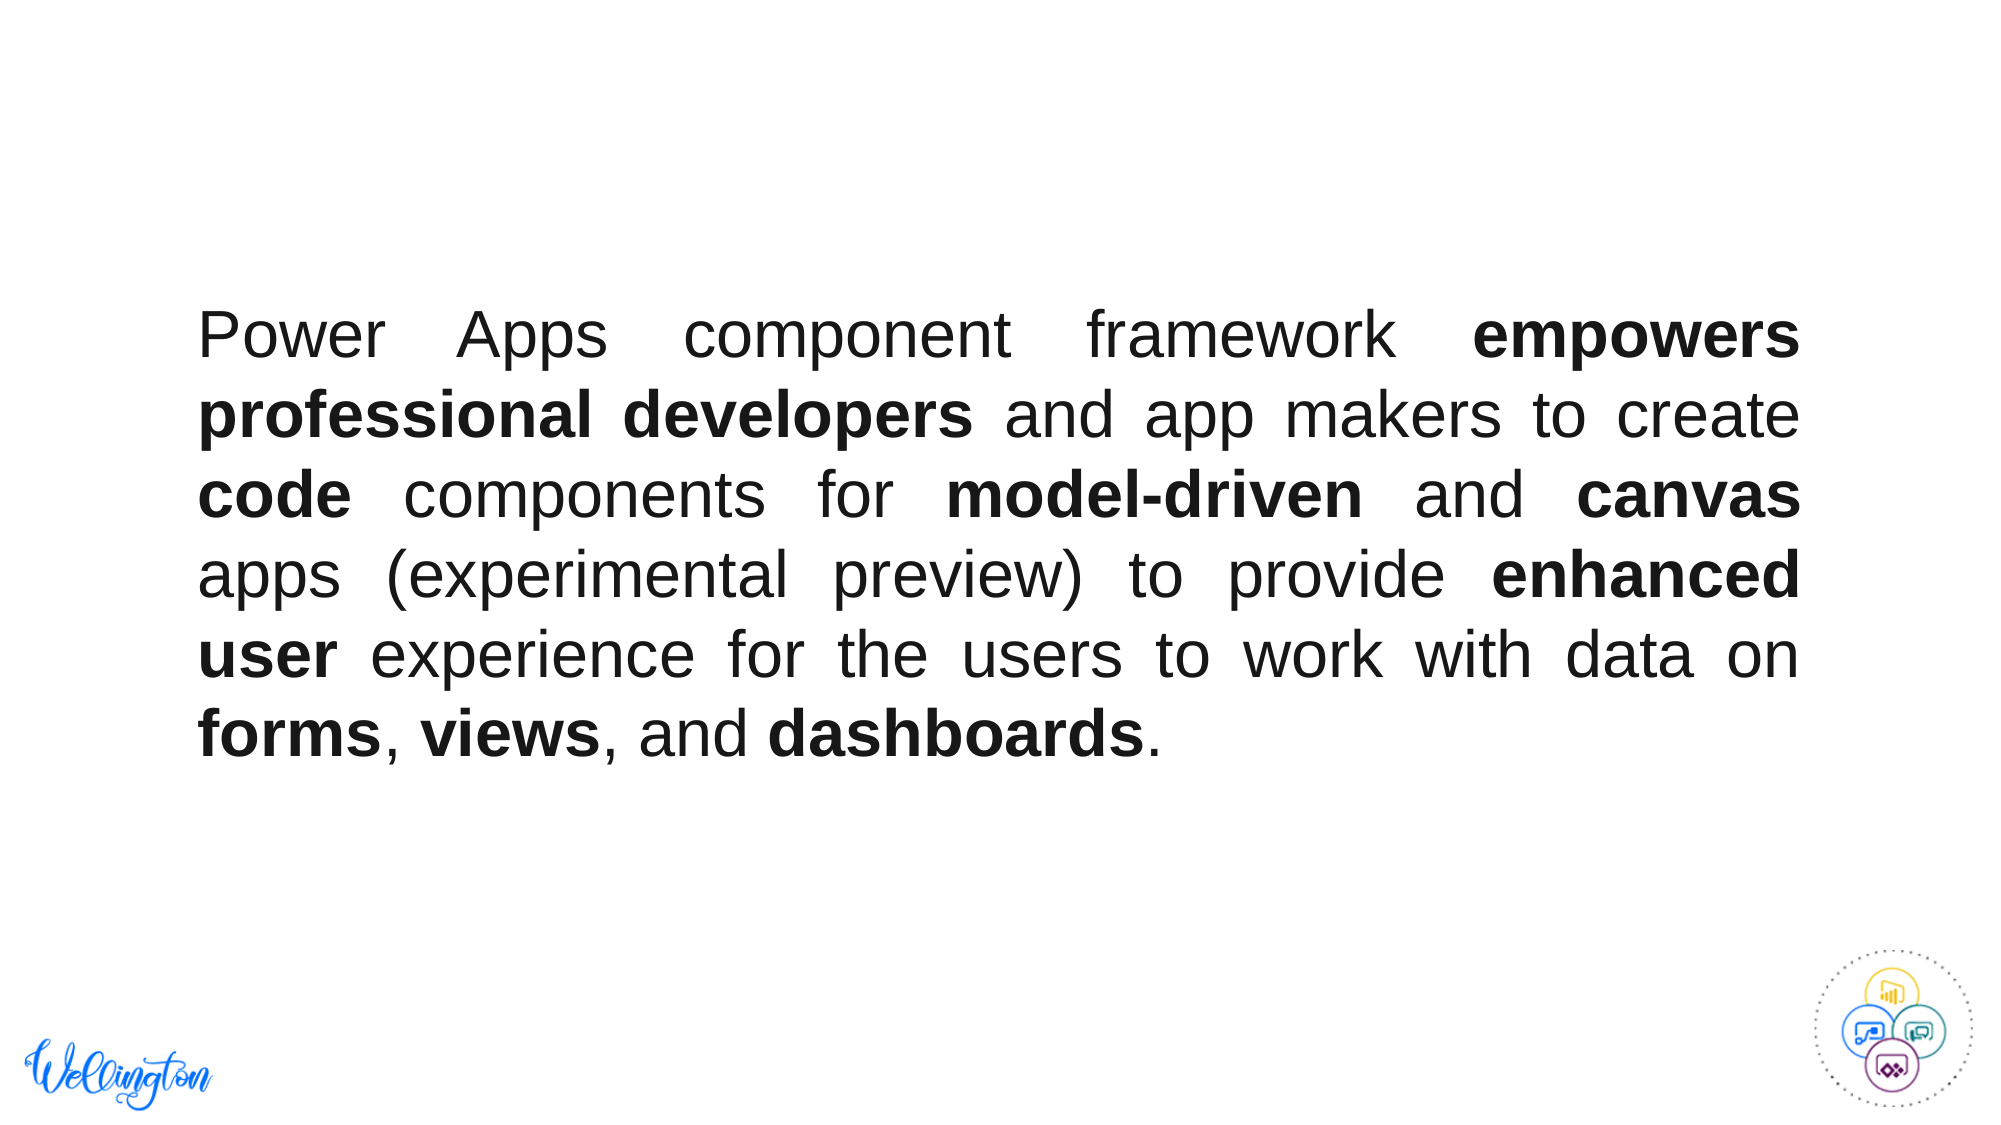

Power Apps component framework empowers professional developers and app makers to create code components for model-driven and canvas apps (experimental preview) to provide enhanced user experience for the users to work with data on forms, views, and dashboards.